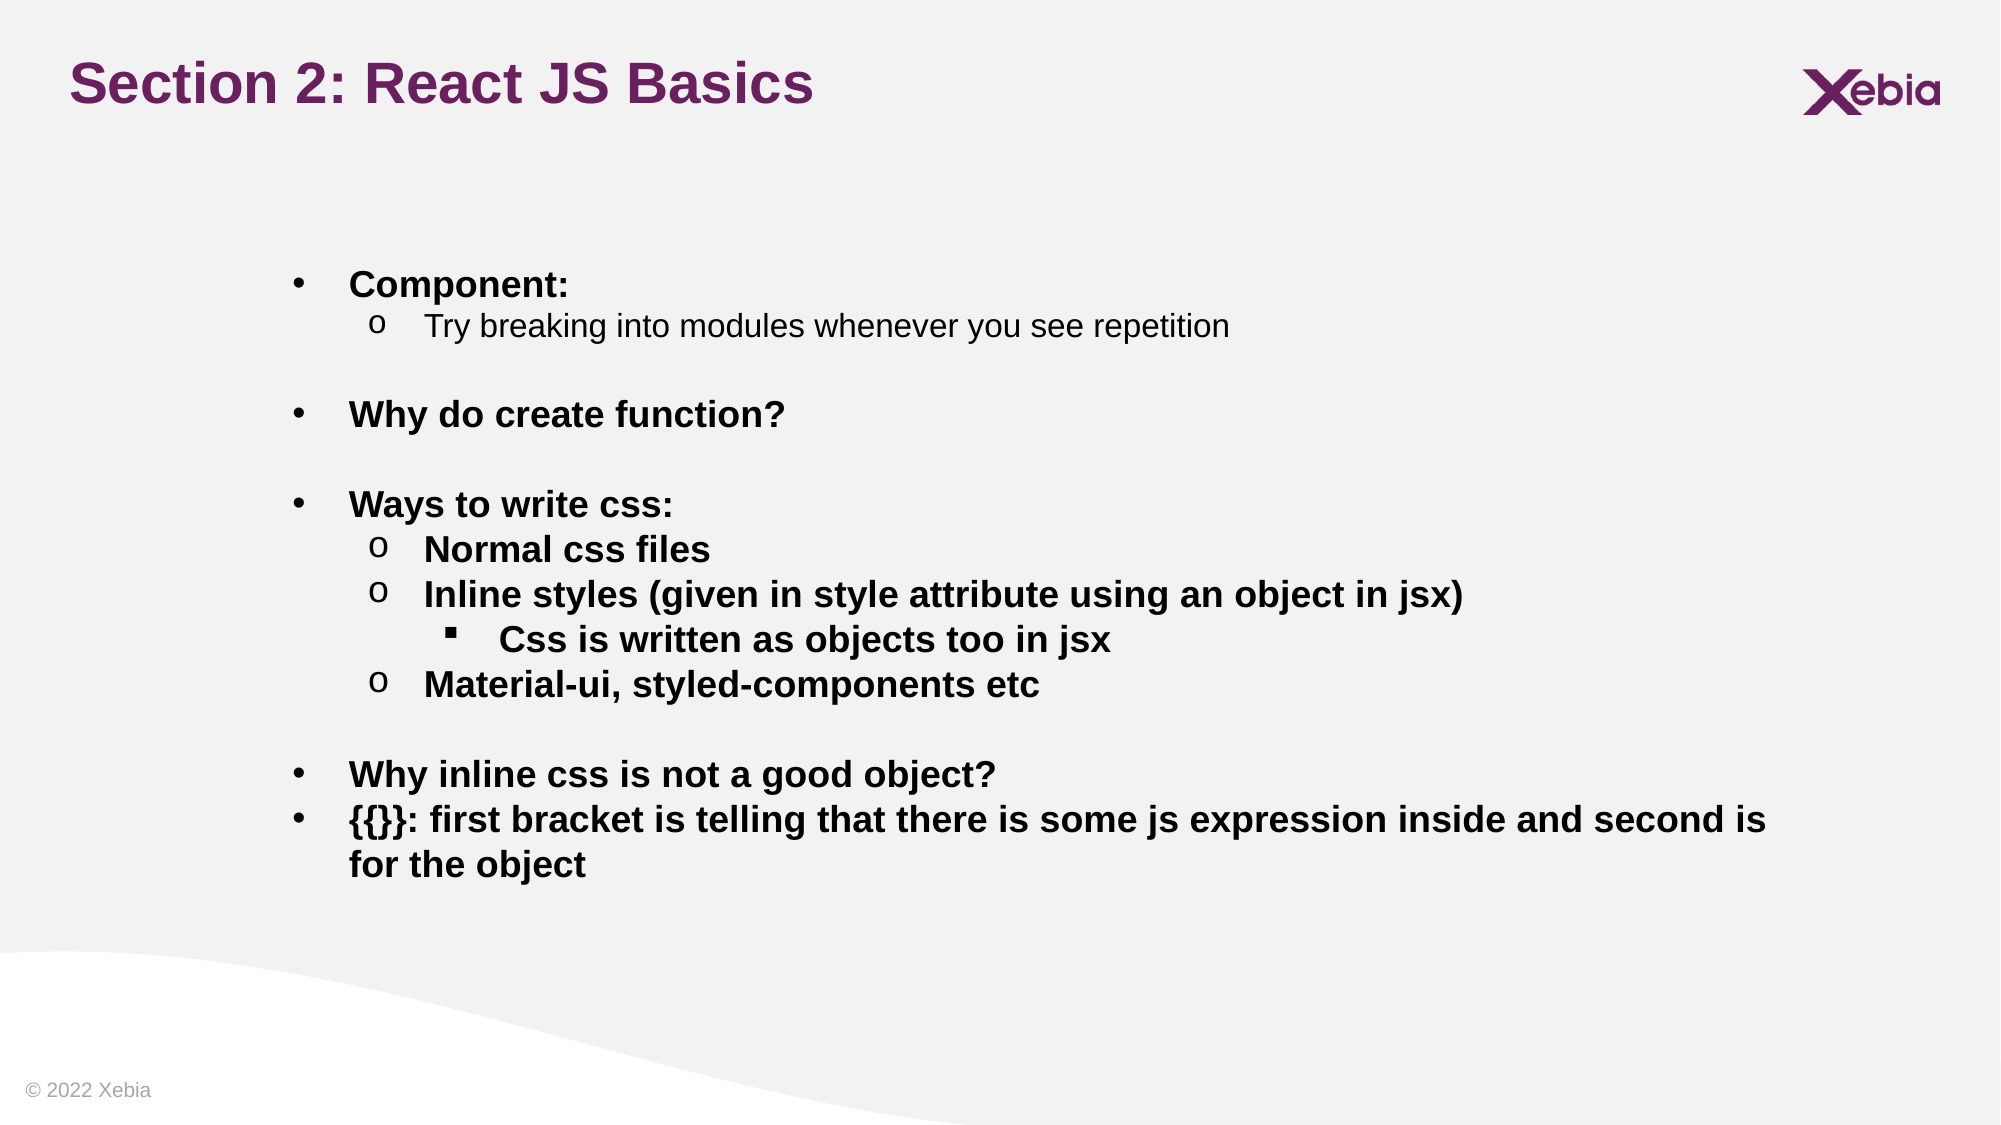

Section 2: React JS Basics

Component:
Try breaking into modules whenever you see repetition

Why do create function?

Ways to write css:
Normal css files
Inline styles (given in style attribute using an object in jsx)
Css is written as objects too in jsx
Material-ui, styled-components etc

Why inline css is not a good object?
{{}}: first bracket is telling that there is some js expression inside and second is for the object